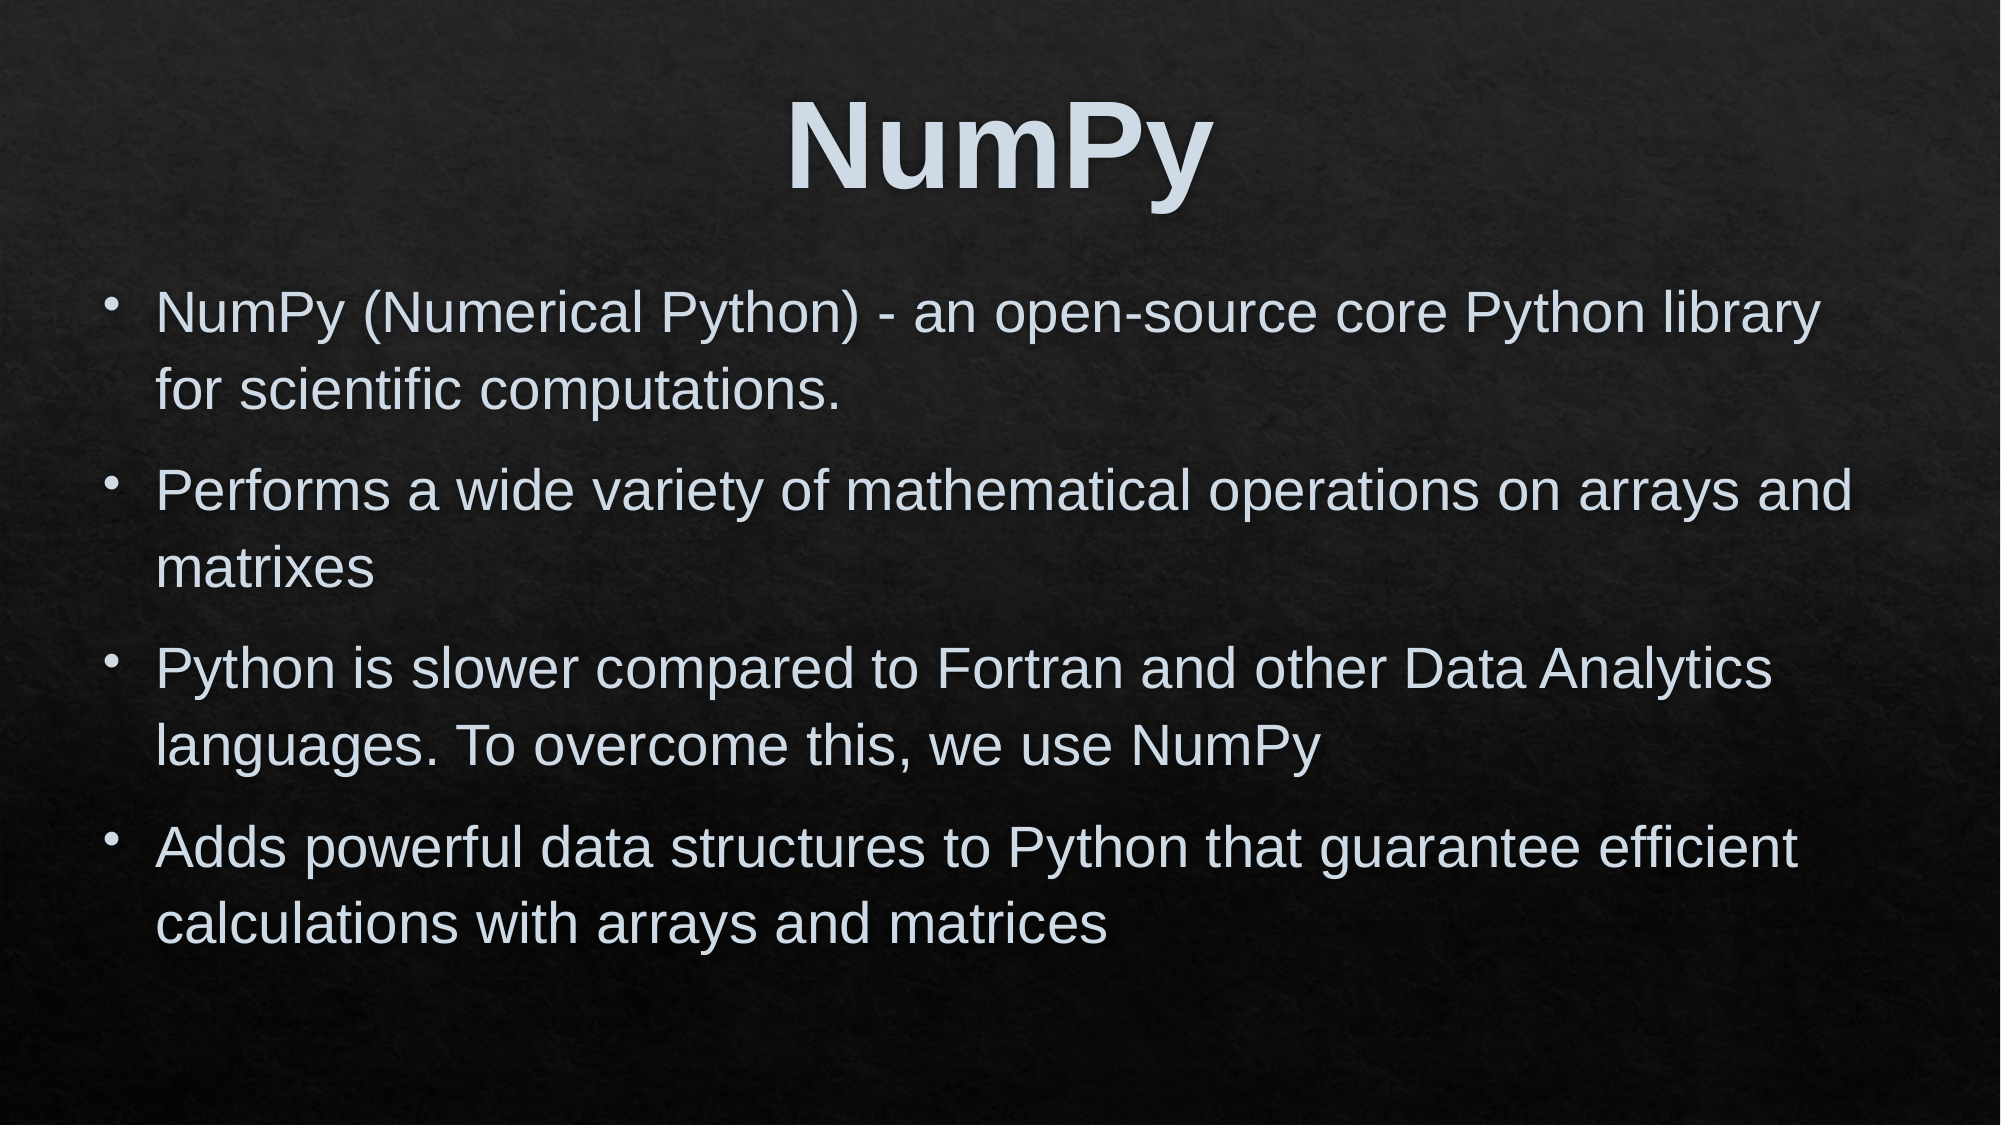

# NumPy
NumPy (Numerical Python) - an open-source core Python library for scientific computations.
Performs a wide variety of mathematical operations on arrays and matrixes
Python is slower compared to Fortran and other Data Analytics languages. To overcome this, we use NumPy
Adds powerful data structures to Python that guarantee efficient calculations with arrays and matrices